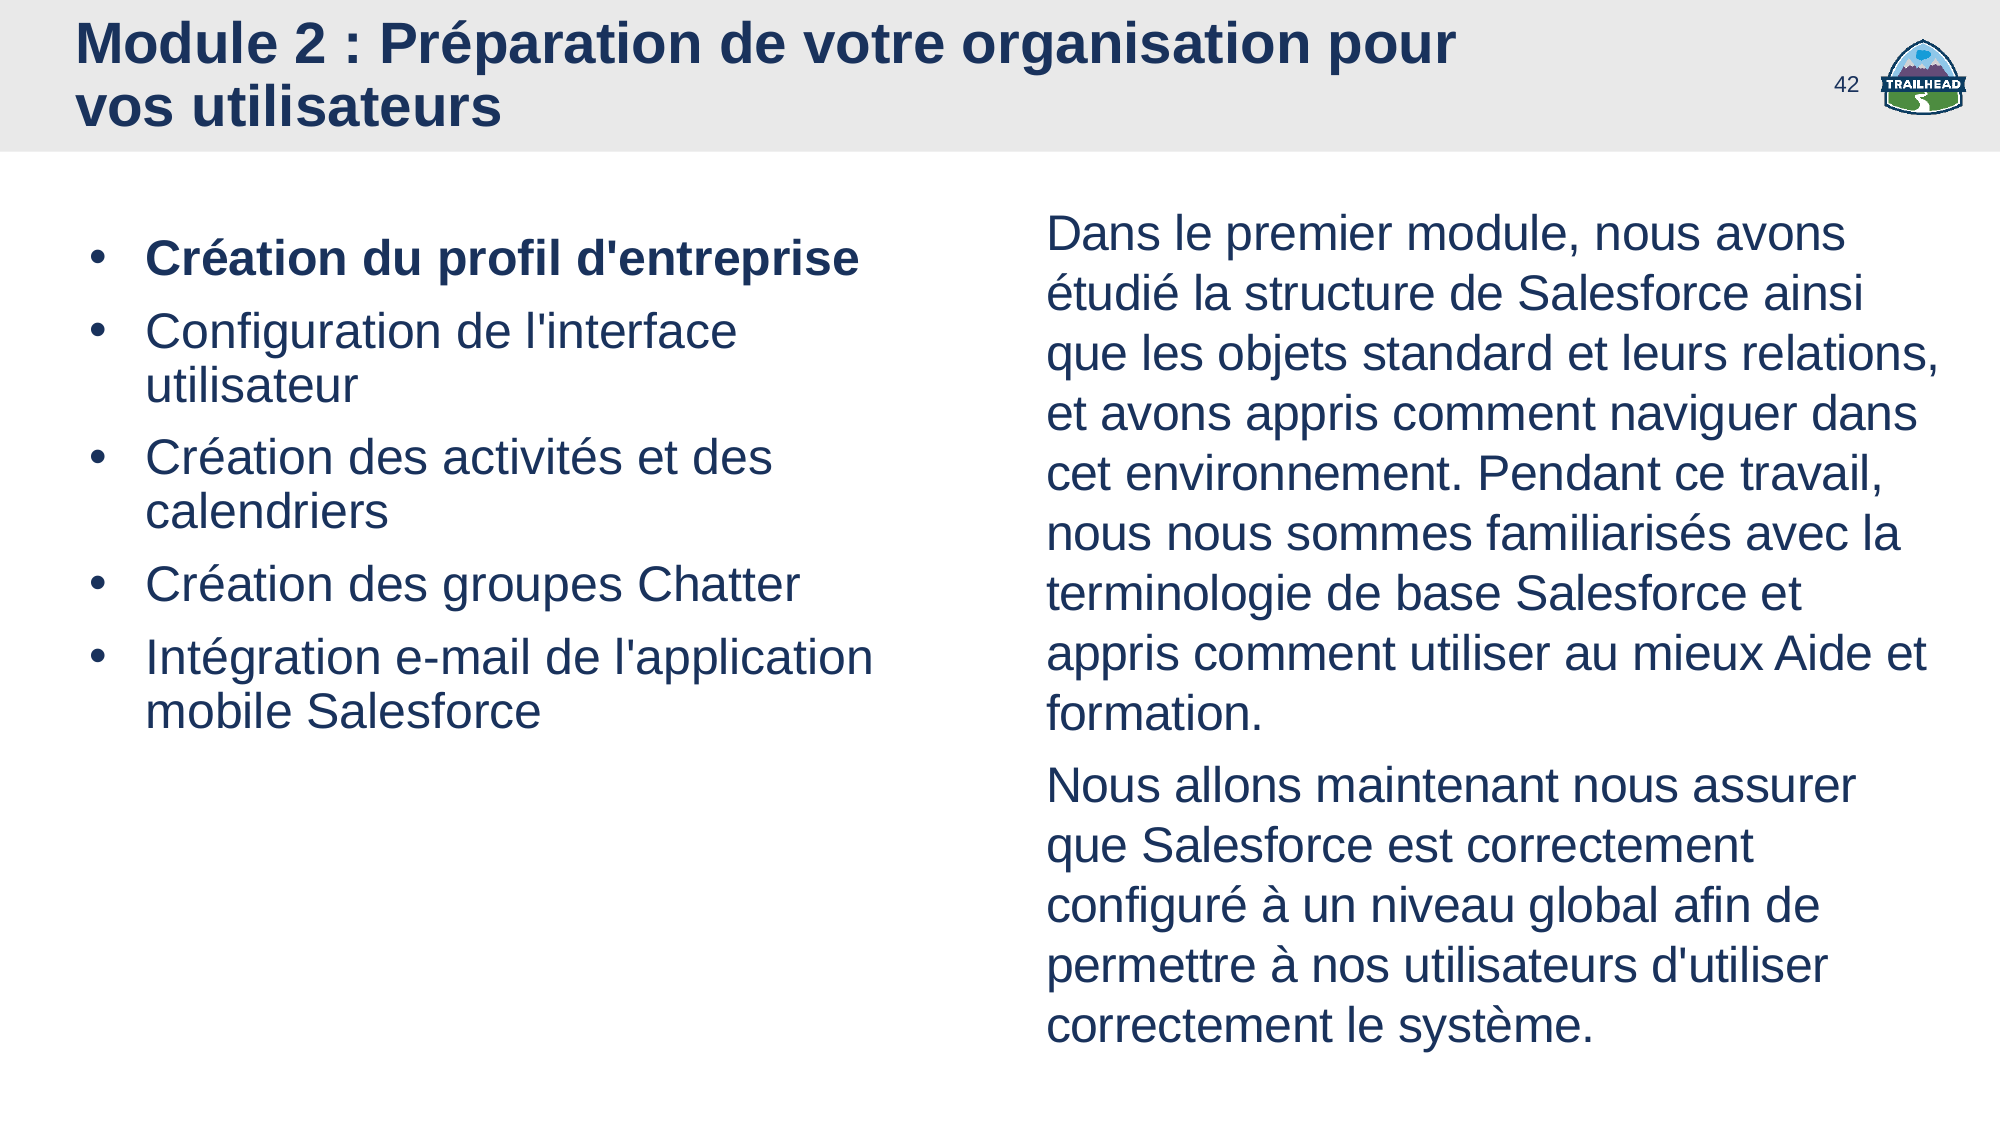

Module 2 : Préparation de votre organisation pour vos utilisateurs
42
Dans le premier module, nous avons étudié la structure de Salesforce ainsi que les objets standard et leurs relations, et avons appris comment naviguer dans cet environnement. Pendant ce travail, nous nous sommes familiarisés avec la terminologie de base Salesforce et appris comment utiliser au mieux Aide et formation.
Nous allons maintenant nous assurer que Salesforce est correctement configuré à un niveau global afin de permettre à nos utilisateurs d'utiliser correctement le système.
Création du profil d'entreprise
Configuration de l'interface utilisateur
Création des activités et des calendriers
Création des groupes Chatter
Intégration e-mail de l'application mobile Salesforce